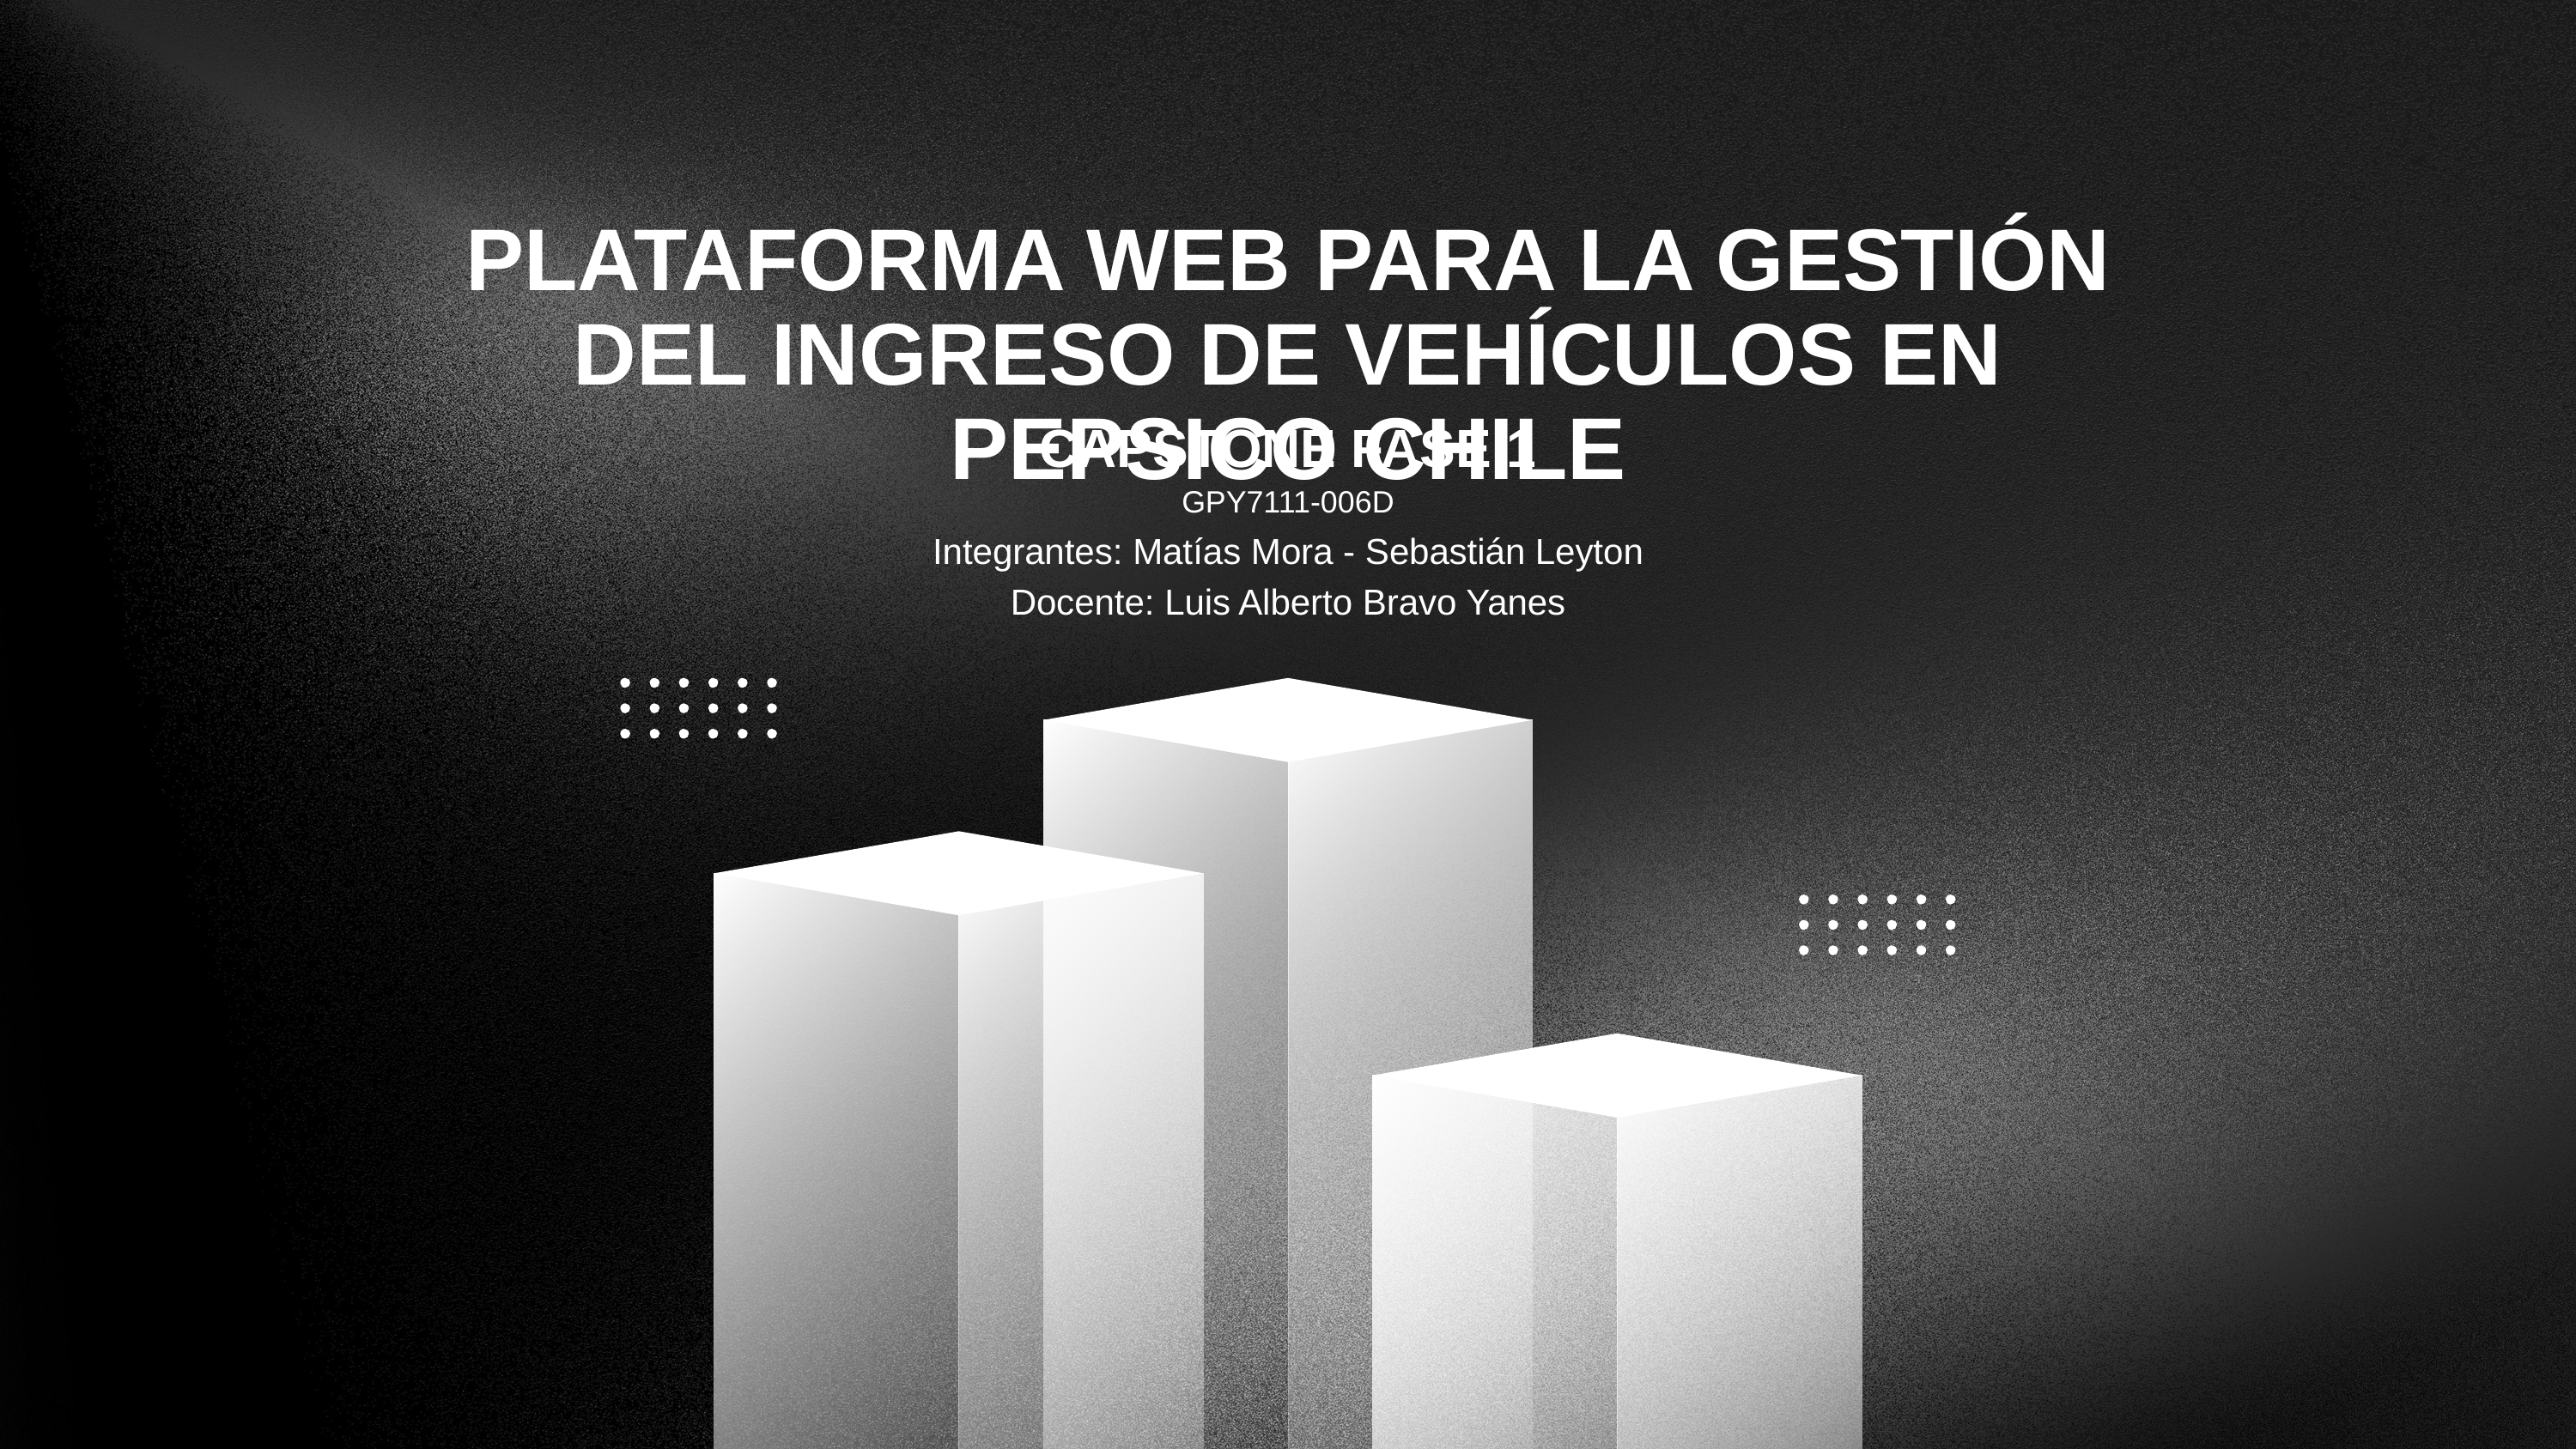

PLATAFORMA WEB PARA LA GESTIÓN DEL INGRESO DE VEHÍCULOS EN PEPSICO CHILE
CAPSTONE FASE 1
GPY7111-006D
Integrantes: Matías Mora - Sebastián Leyton
Docente: Luis Alberto Bravo Yanes